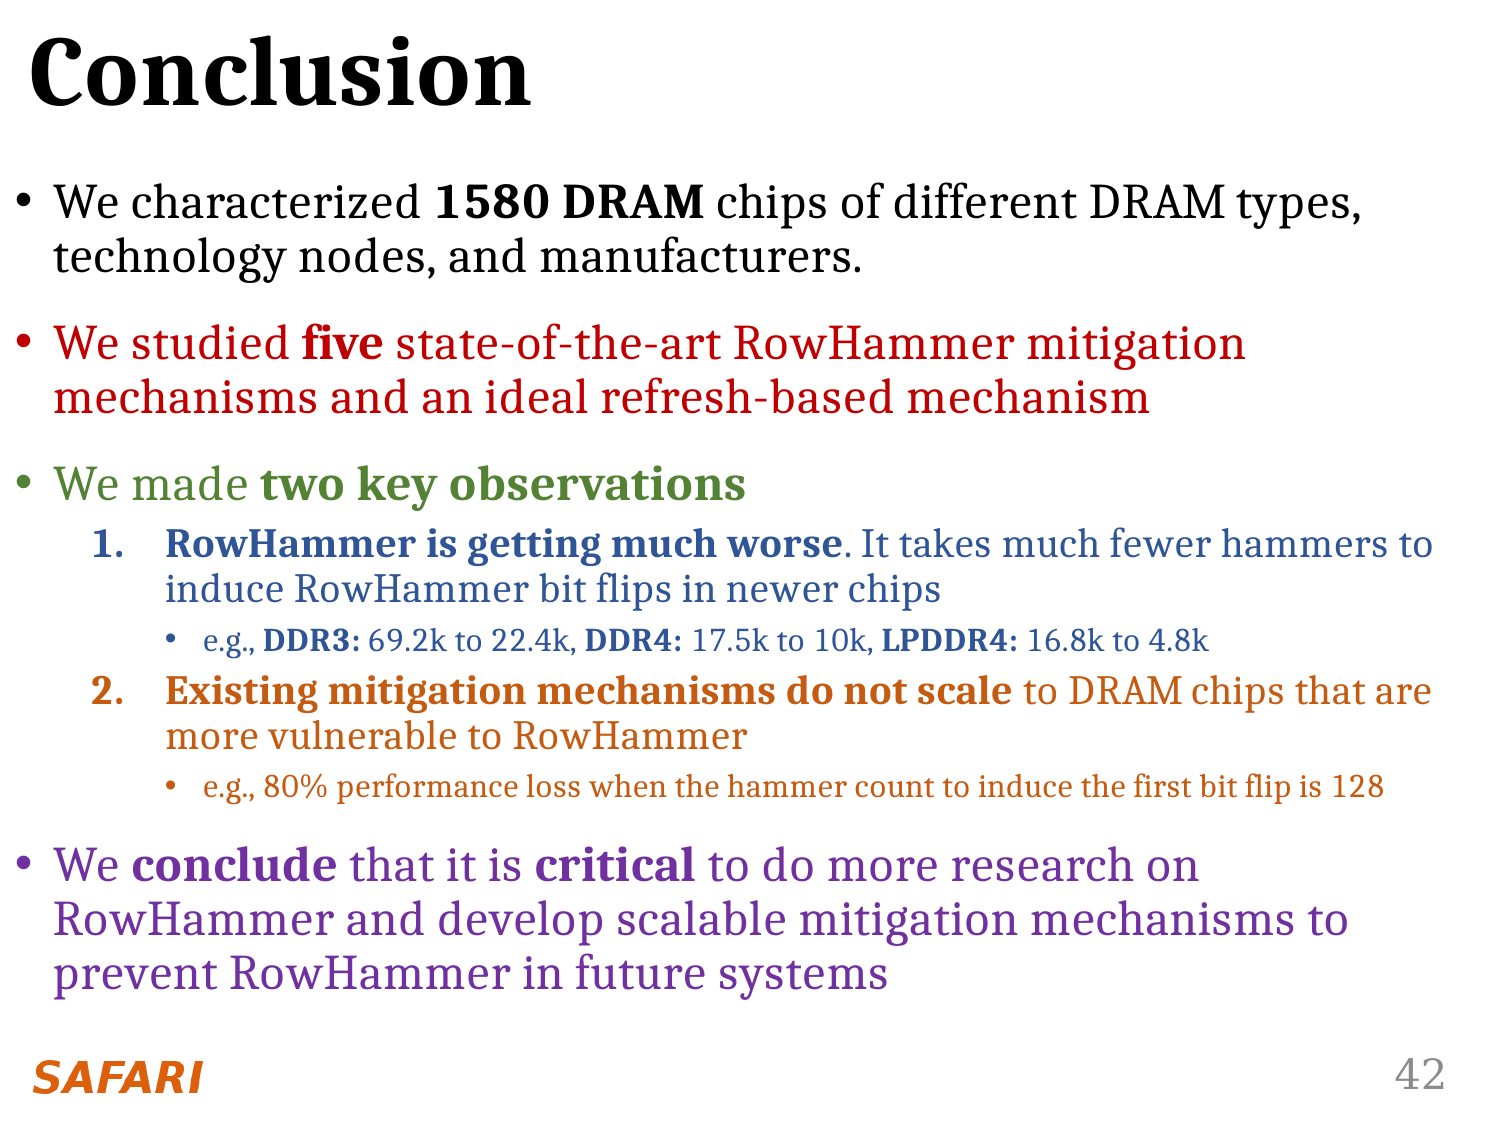

# Conclusion
We characterized 1580 DRAM chips of different DRAM types, technology nodes, and manufacturers.
We studied five state-of-the-art RowHammer mitigation mechanisms and an ideal refresh-based mechanism
We made two key observations
RowHammer is getting much worse. It takes much fewer hammers to induce RowHammer bit flips in newer chips
e.g., DDR3: 69.2k to 22.4k, DDR4: 17.5k to 10k, LPDDR4: 16.8k to 4.8k
Existing mitigation mechanisms do not scale to DRAM chips that are more vulnerable to RowHammer
e.g., 80% performance loss when the hammer count to induce the first bit flip is 128
We conclude that it is critical to do more research on RowHammer and develop scalable mitigation mechanisms to prevent RowHammer in future systems